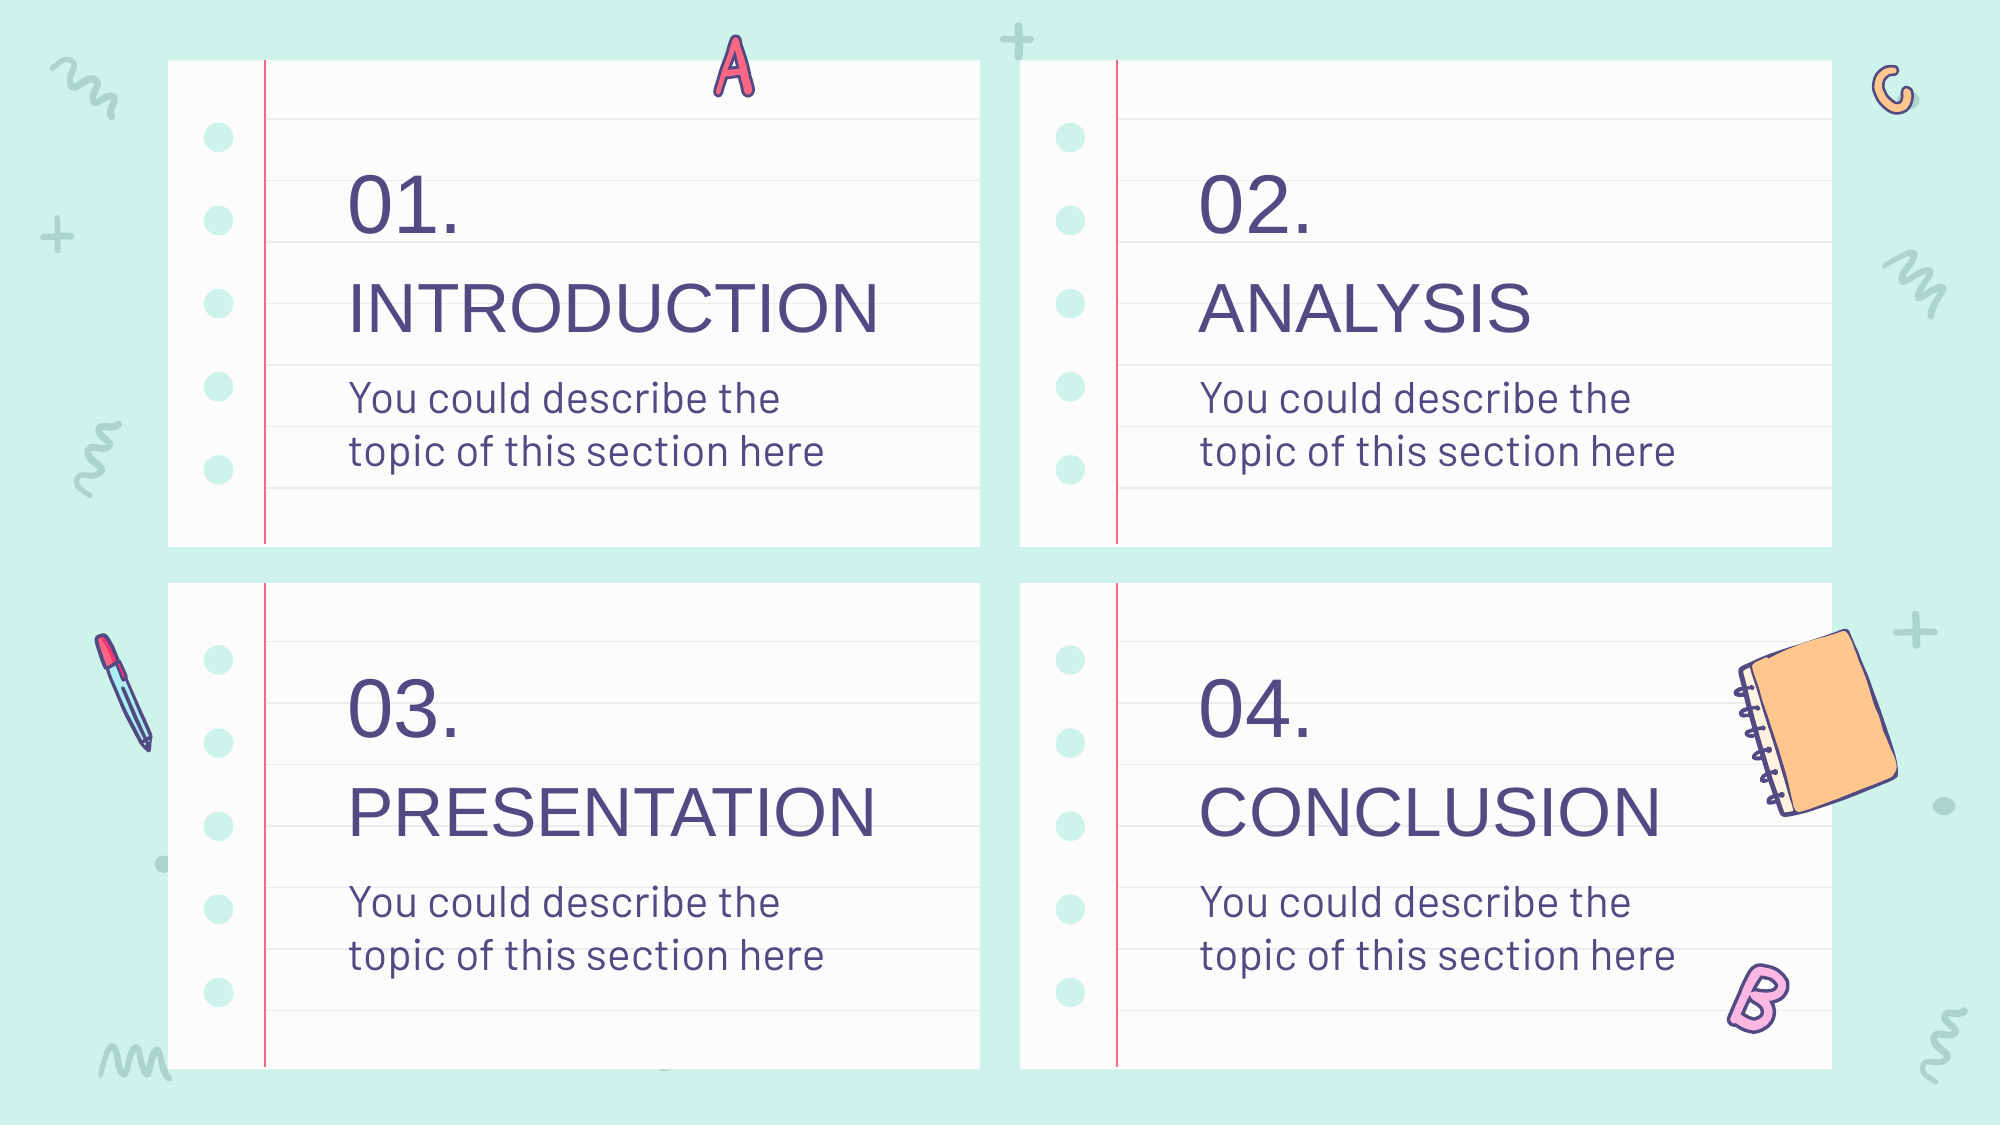

# 01.
02.
INTRODUCTION
ANALYSIS
You could describe the topic of this section here
You could describe the topic of this section here

03.
04.

PRESENTATION
CONCLUSION

You could describe the topic of this section here
You could describe the topic of this section here